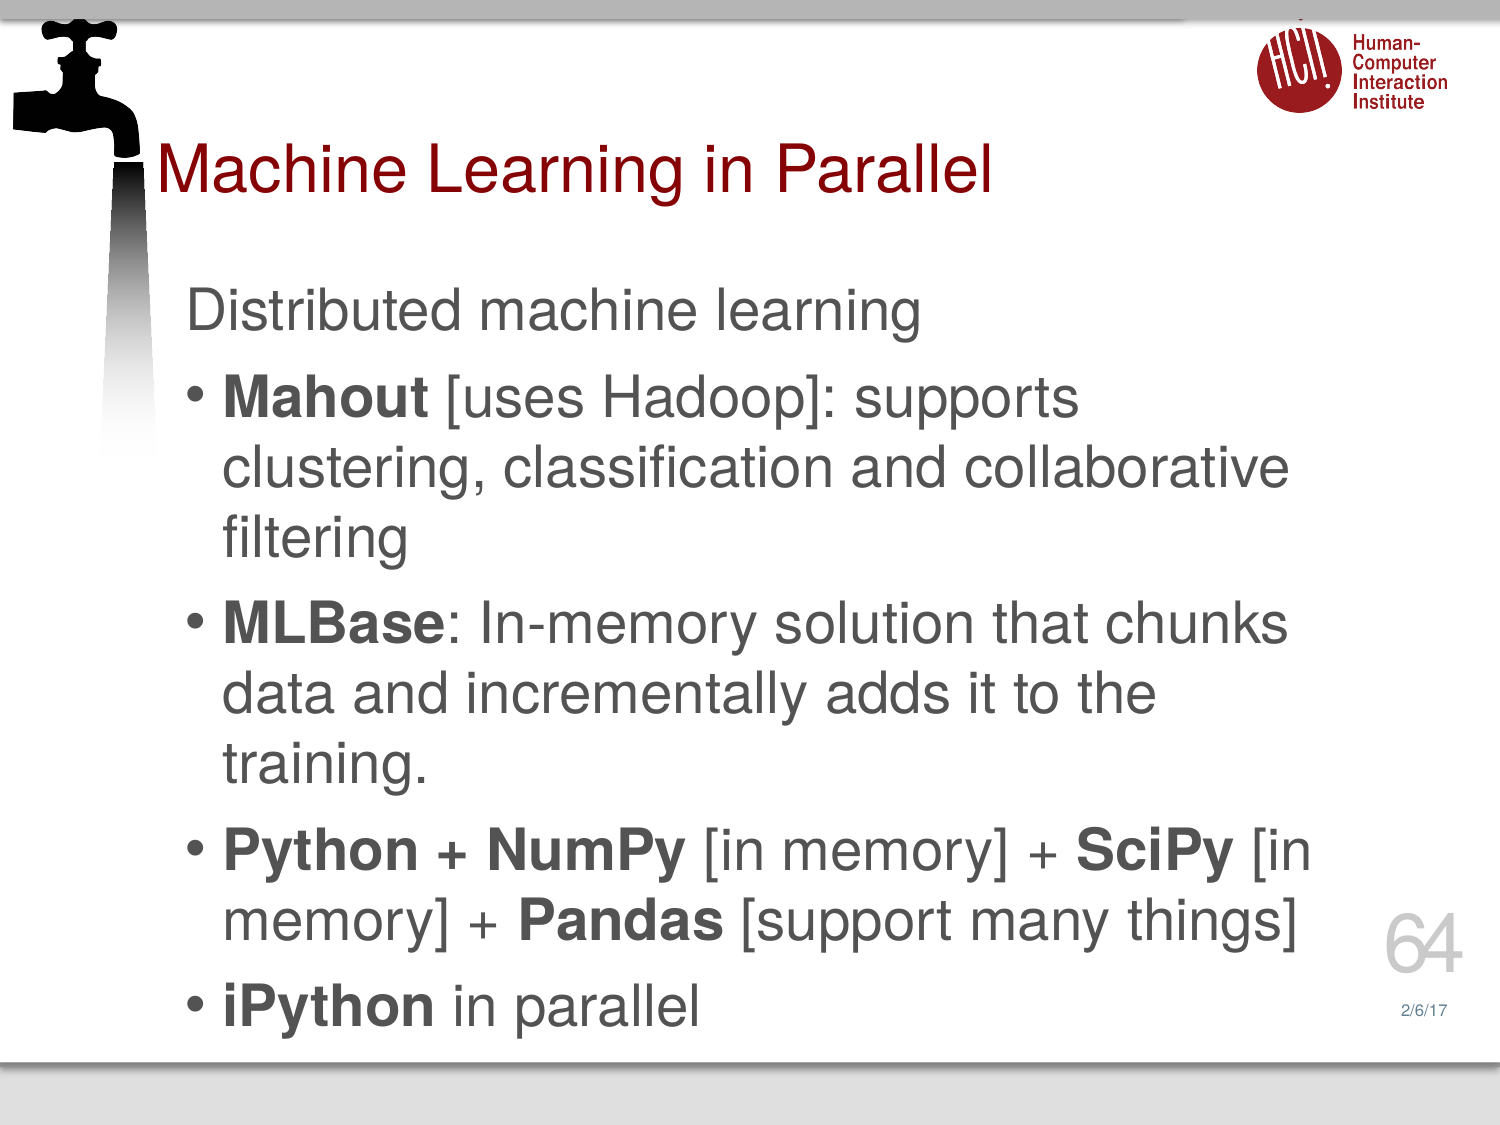

# Machine Learning in Parallel
Distributed machine learning
Mahout [uses Hadoop]: supports clustering, classification and collaborative filtering
MLBase: In-memory solution that chunks data and incrementally adds it to the training.
Python + NumPy [in memory] + SciPy [in memory] + Pandas [support many things]
iPython in parallel
64
2/6/17